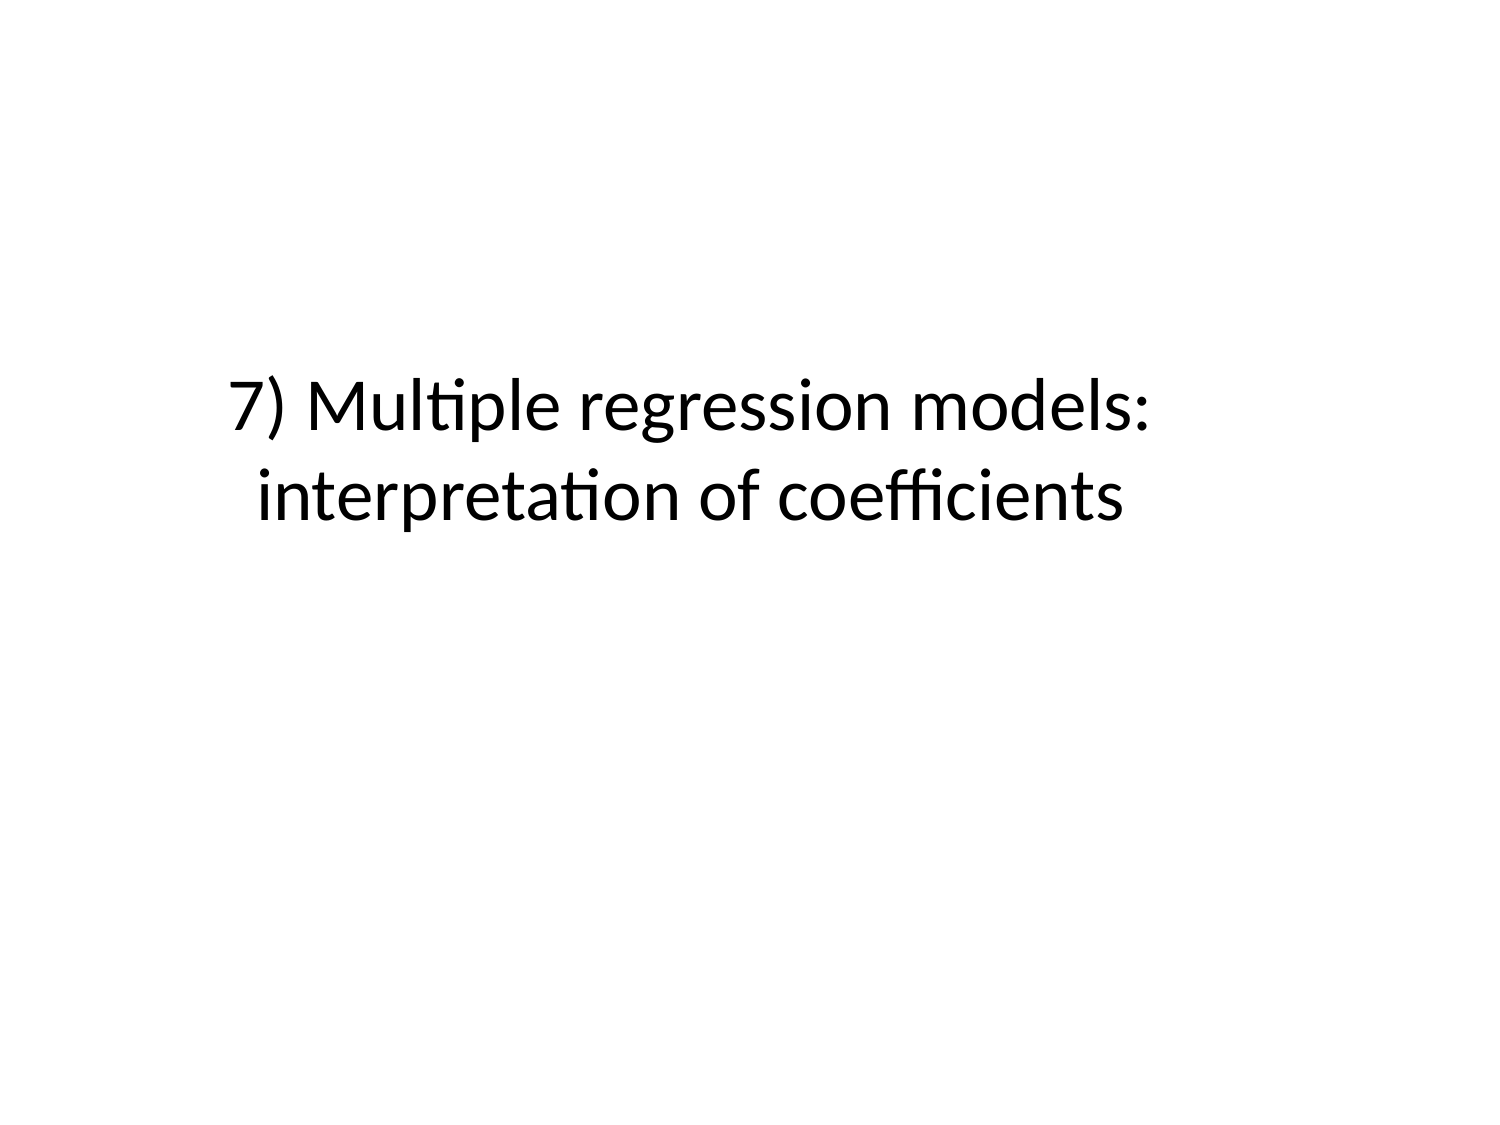

# 7) Multiple regression models: interpretation of coefficients